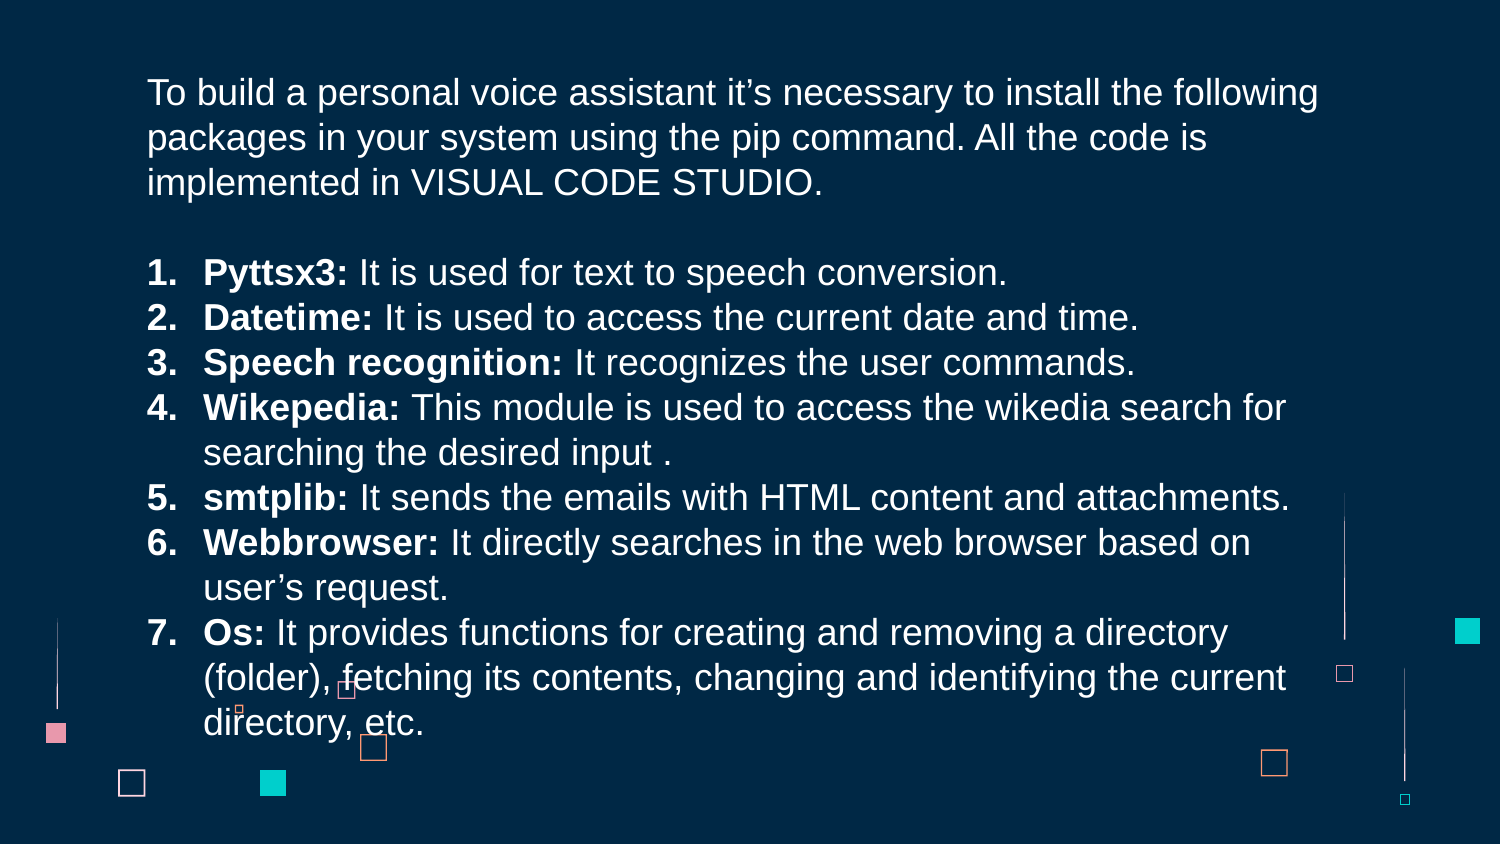

To build a personal voice assistant it’s necessary to install the following packages in your system using the pip command. All the code is implemented in VISUAL CODE STUDIO.

Pyttsx3: It is used for text to speech conversion.
Datetime: It is used to access the current date and time.
Speech recognition: It recognizes the user commands.
Wikepedia: This module is used to access the wikedia search for searching the desired input .
smtplib: It sends the emails with HTML content and attachments.
Webbrowser: It directly searches in the web browser based on user’s request.
Os: It provides functions for creating and removing a directory (folder), fetching its contents, changing and identifying the current directory, etc.